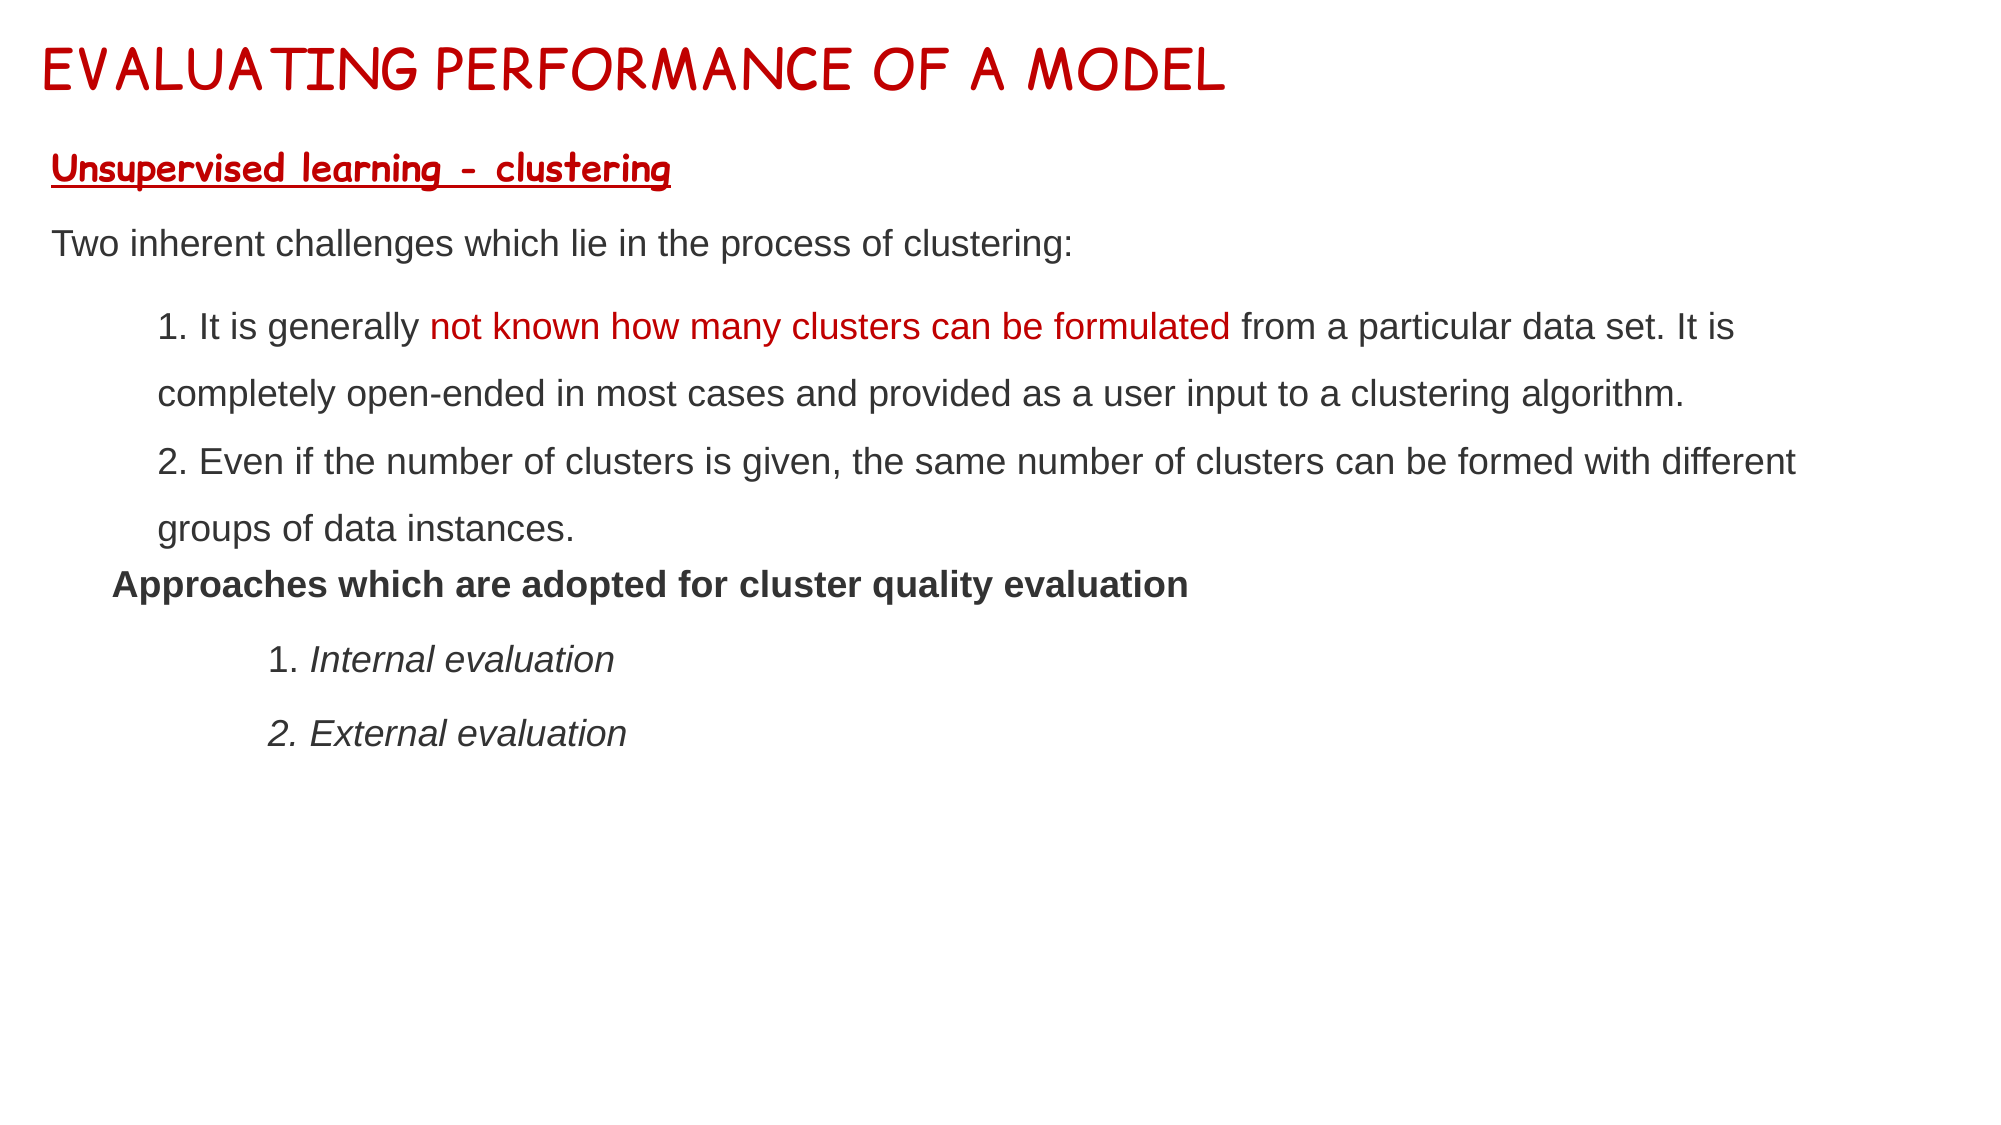

EVALUATING PERFORMANCE OF A MODEL
Unsupervised learning - clustering
Two inherent challenges which lie in the process of clustering:
1. It is generally not known how many clusters can be formulated from a particular data set. It is completely open-ended in most cases and provided as a user input to a clustering algorithm.
2. Even if the number of clusters is given, the same number of clusters can be formed with different groups of data instances.
Approaches which are adopted for cluster quality evaluation
1. Internal evaluation
2. External evaluation